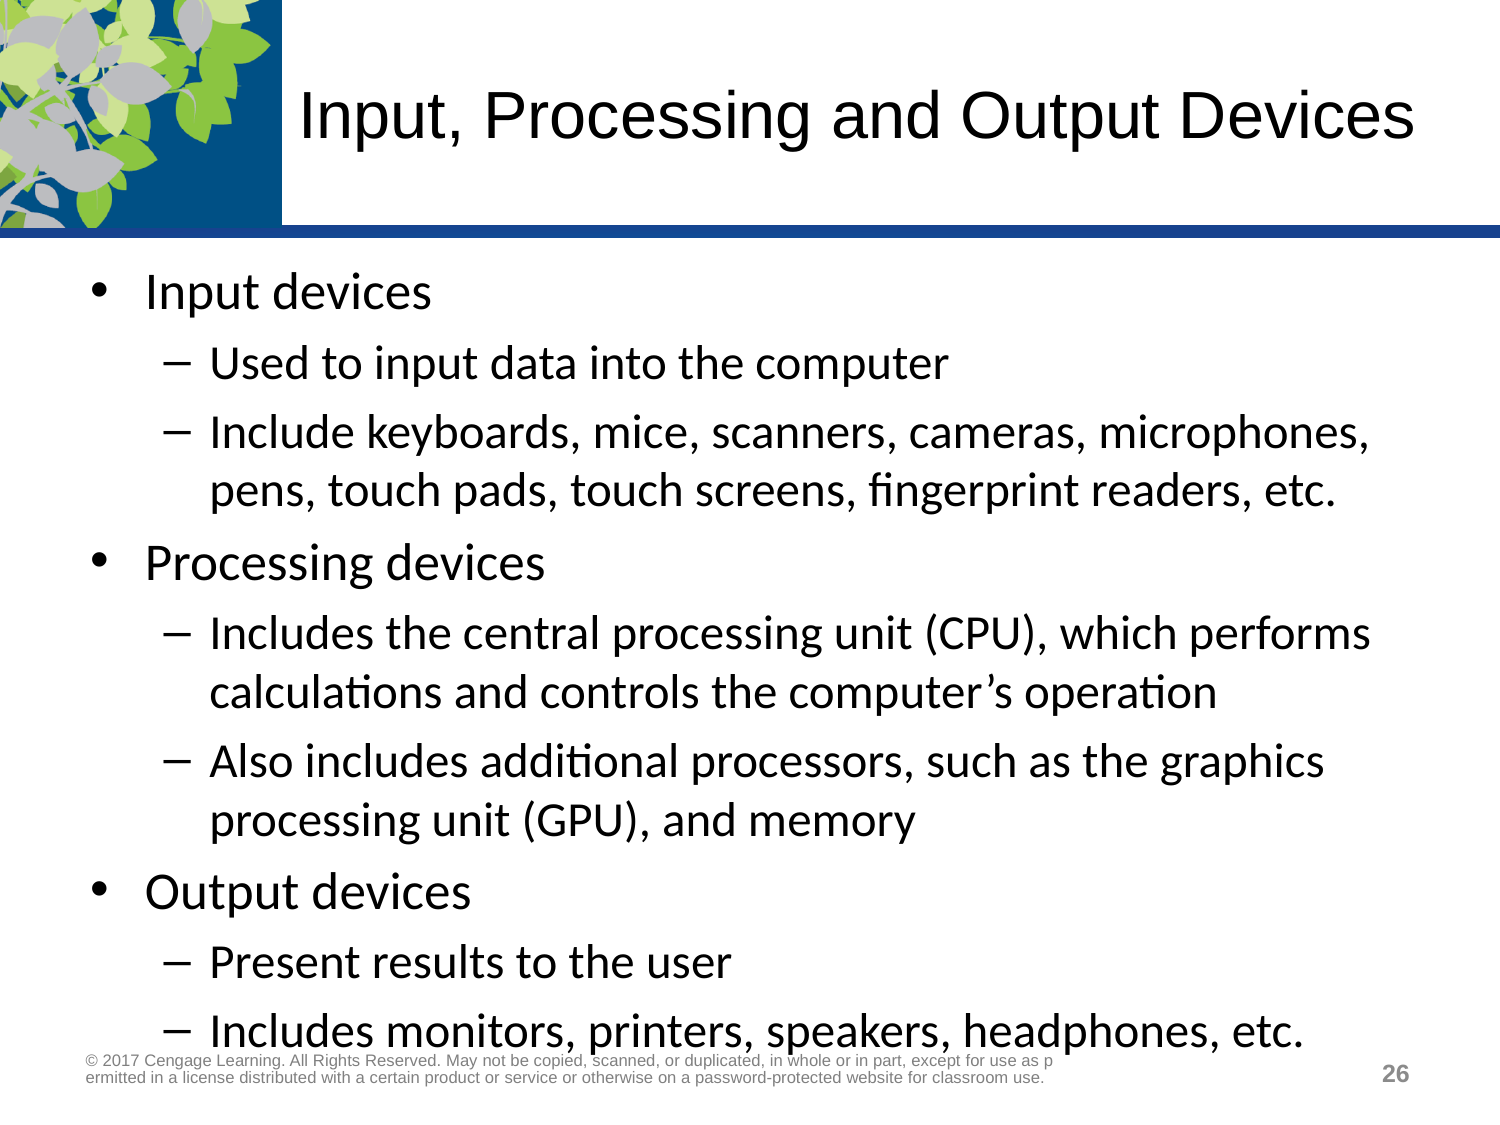

# Input, Processing and Output Devices
Input devices
Used to input data into the computer
Include keyboards, mice, scanners, cameras, microphones, pens, touch pads, touch screens, fingerprint readers, etc.
Processing devices
Includes the central processing unit (CPU), which performs calculations and controls the computer’s operation
Also includes additional processors, such as the graphics processing unit (GPU), and memory
Output devices
Present results to the user
Includes monitors, printers, speakers, headphones, etc.

© 2017 Cengage Learning. All Rights Reserved. May not be copied, scanned, or duplicated, in whole or in part, except for use as permitted in a license distributed with a certain product or service or otherwise on a password-protected website for classroom use.
26